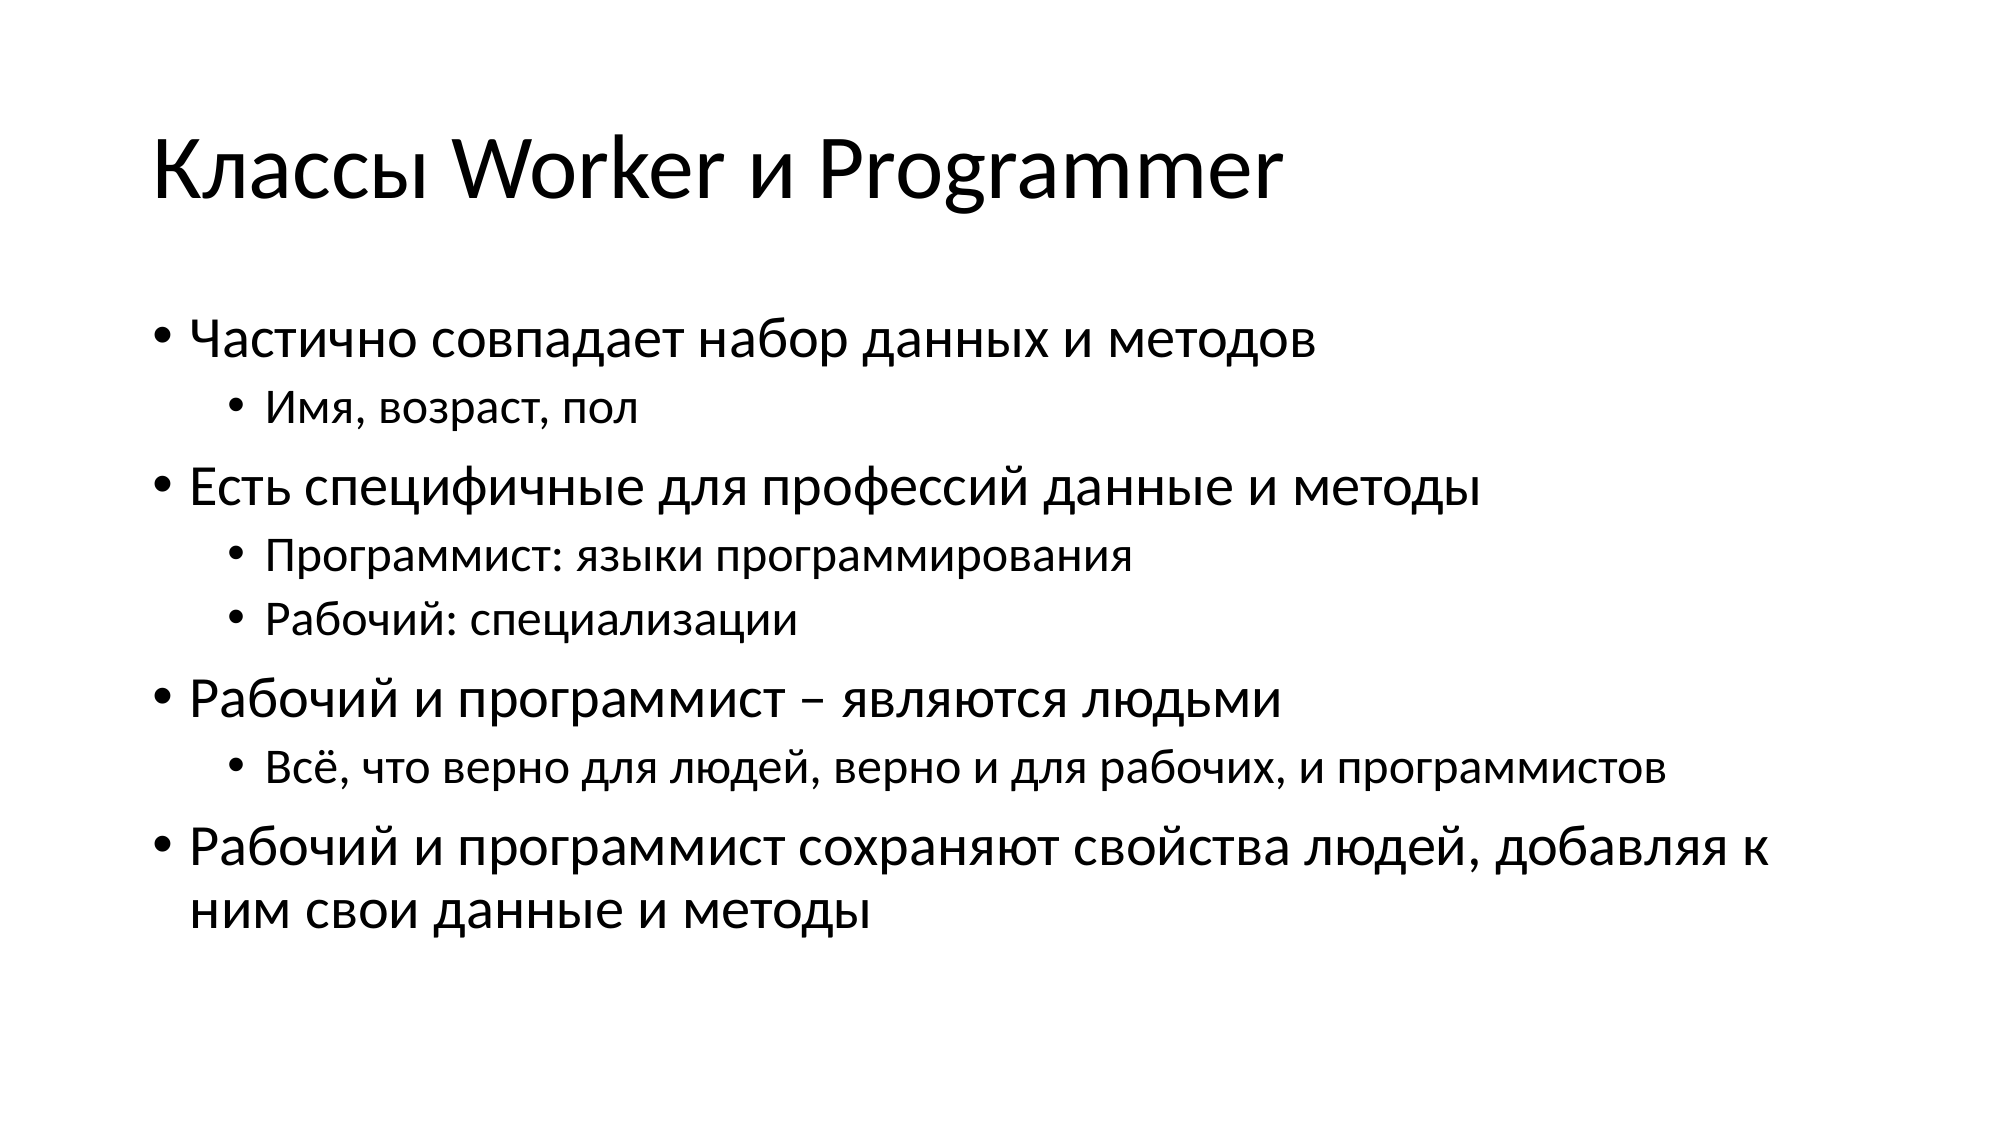

# Классы Worker и Programmer
Частично совпадает набор данных и методов
Имя, возраст, пол
Есть специфичные для профессий данные и методы
Программист: языки программирования
Рабочий: специализации
Рабочий и программист – являются людьми
Всё, что верно для людей, верно и для рабочих, и программистов
Рабочий и программист сохраняют свойства людей, добавляя к ним свои данные и методы